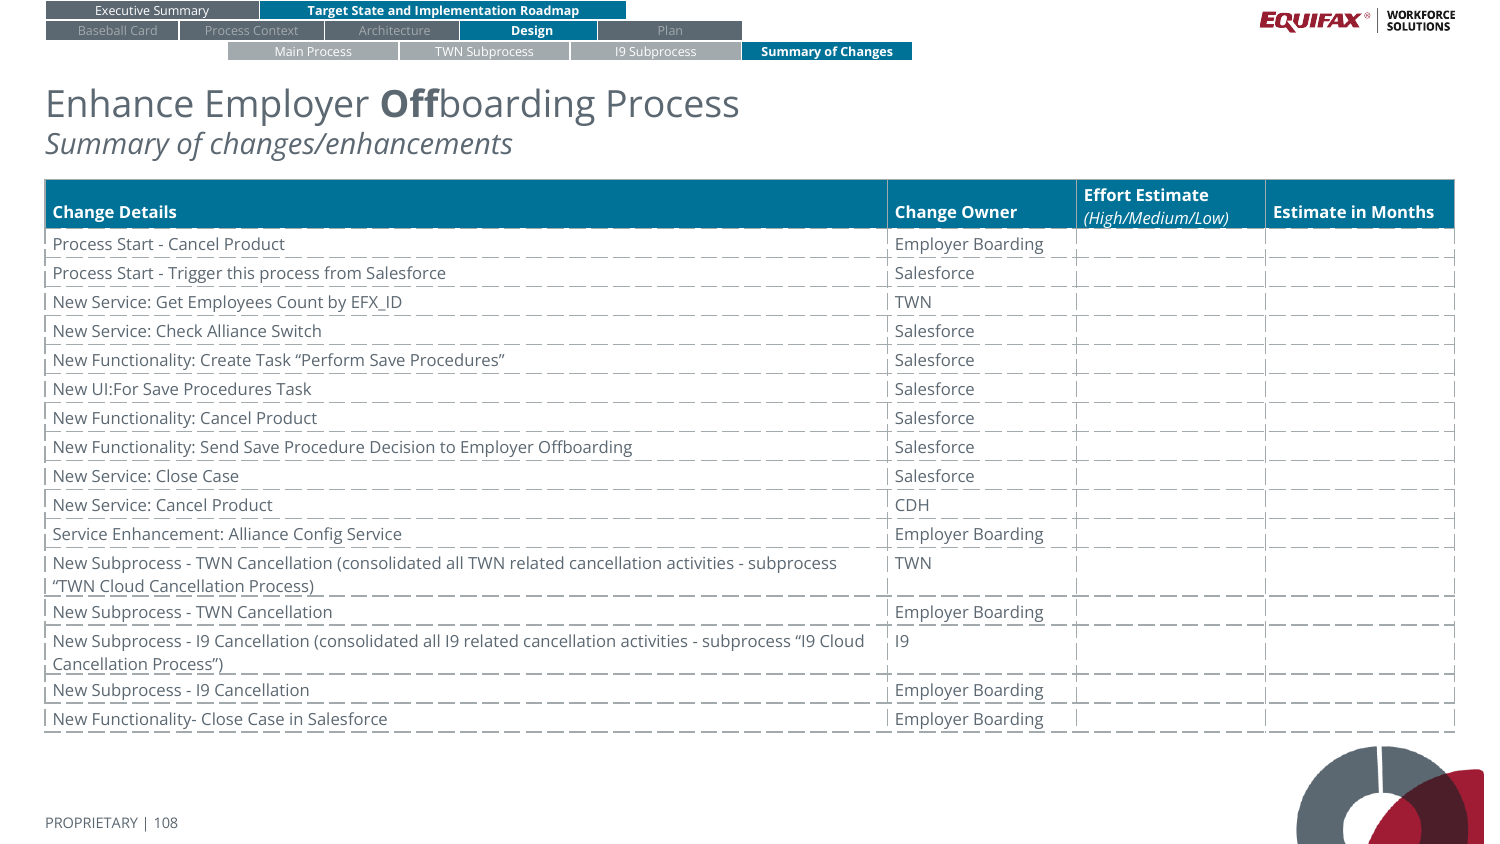

Executive Summary
Target State and Implementation Roadmap
Baseball Card
Process Context
Architecture
Design
Plan
Main Process
TWN Subprocess
I9 Subprocess
Summary of Changes
# Enhance Employer Offboarding Process
Summary of changes/enhancements
| Change Details | Change Owner | Effort Estimate (High/Medium/Low) | Estimate in Months |
| --- | --- | --- | --- |
| Process Start - Cancel Product | Employer Boarding |  |  |
| Process Start - Trigger this process from Salesforce | Salesforce |  |  |
| New Service: Get Employees Count by EFX\_ID | TWN |  |  |
| New Service: Check Alliance Switch | Salesforce |  |  |
| New Functionality: Create Task “Perform Save Procedures” | Salesforce |  |  |
| New UI:For Save Procedures Task | Salesforce |  |  |
| New Functionality: Cancel Product | Salesforce |  |  |
| New Functionality: Send Save Procedure Decision to Employer Offboarding | Salesforce |  |  |
| New Service: Close Case | Salesforce |  |  |
| New Service: Cancel Product | CDH |  |  |
| Service Enhancement: Alliance Config Service | Employer Boarding |  |  |
| New Subprocess - TWN Cancellation (consolidated all TWN related cancellation activities - subprocess “TWN Cloud Cancellation Process) | TWN |  |  |
| New Subprocess - TWN Cancellation | Employer Boarding |  |  |
| New Subprocess - I9 Cancellation (consolidated all I9 related cancellation activities - subprocess “I9 Cloud Cancellation Process”) | I9 |  |  |
| New Subprocess - I9 Cancellation | Employer Boarding |  |  |
| New Functionality- Close Case in Salesforce | Employer Boarding |  |  |